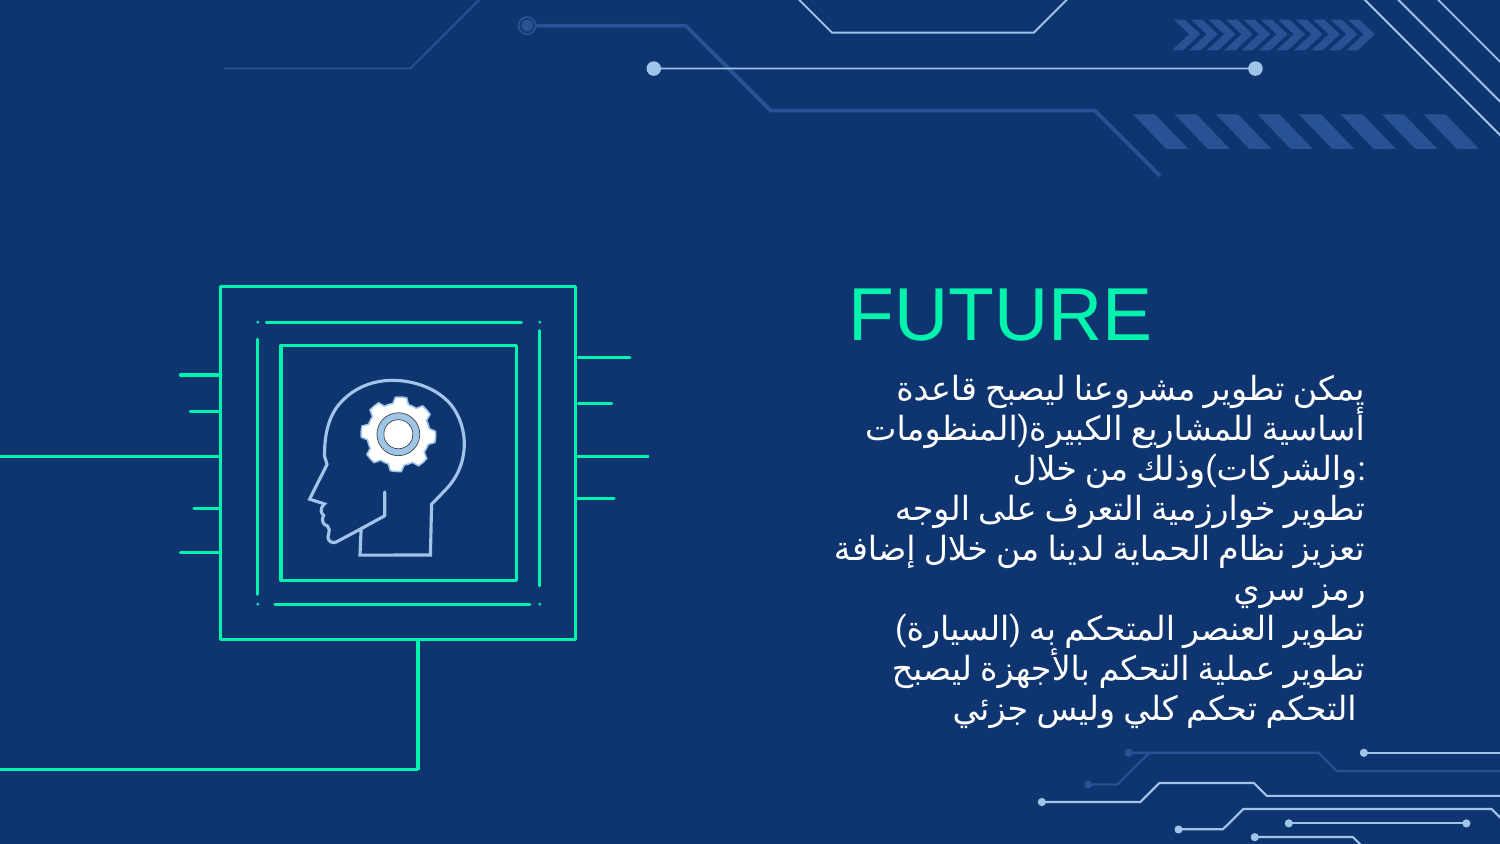

# FUTURE

يمكن تطوير مشروعنا ليصبح قاعدة أساسية للمشاريع الكبيرة(المنظومات والشركات)وذلك من خلال:
تطوير خوارزمية التعرف على الوجه
تعزيز نظام الحماية لدينا من خلال إضافة رمز سري
تطوير العنصر المتحكم به (السيارة)
تطوير عملية التحكم بالأجهزة ليصبح التحكم تحكم كلي وليس جزئي